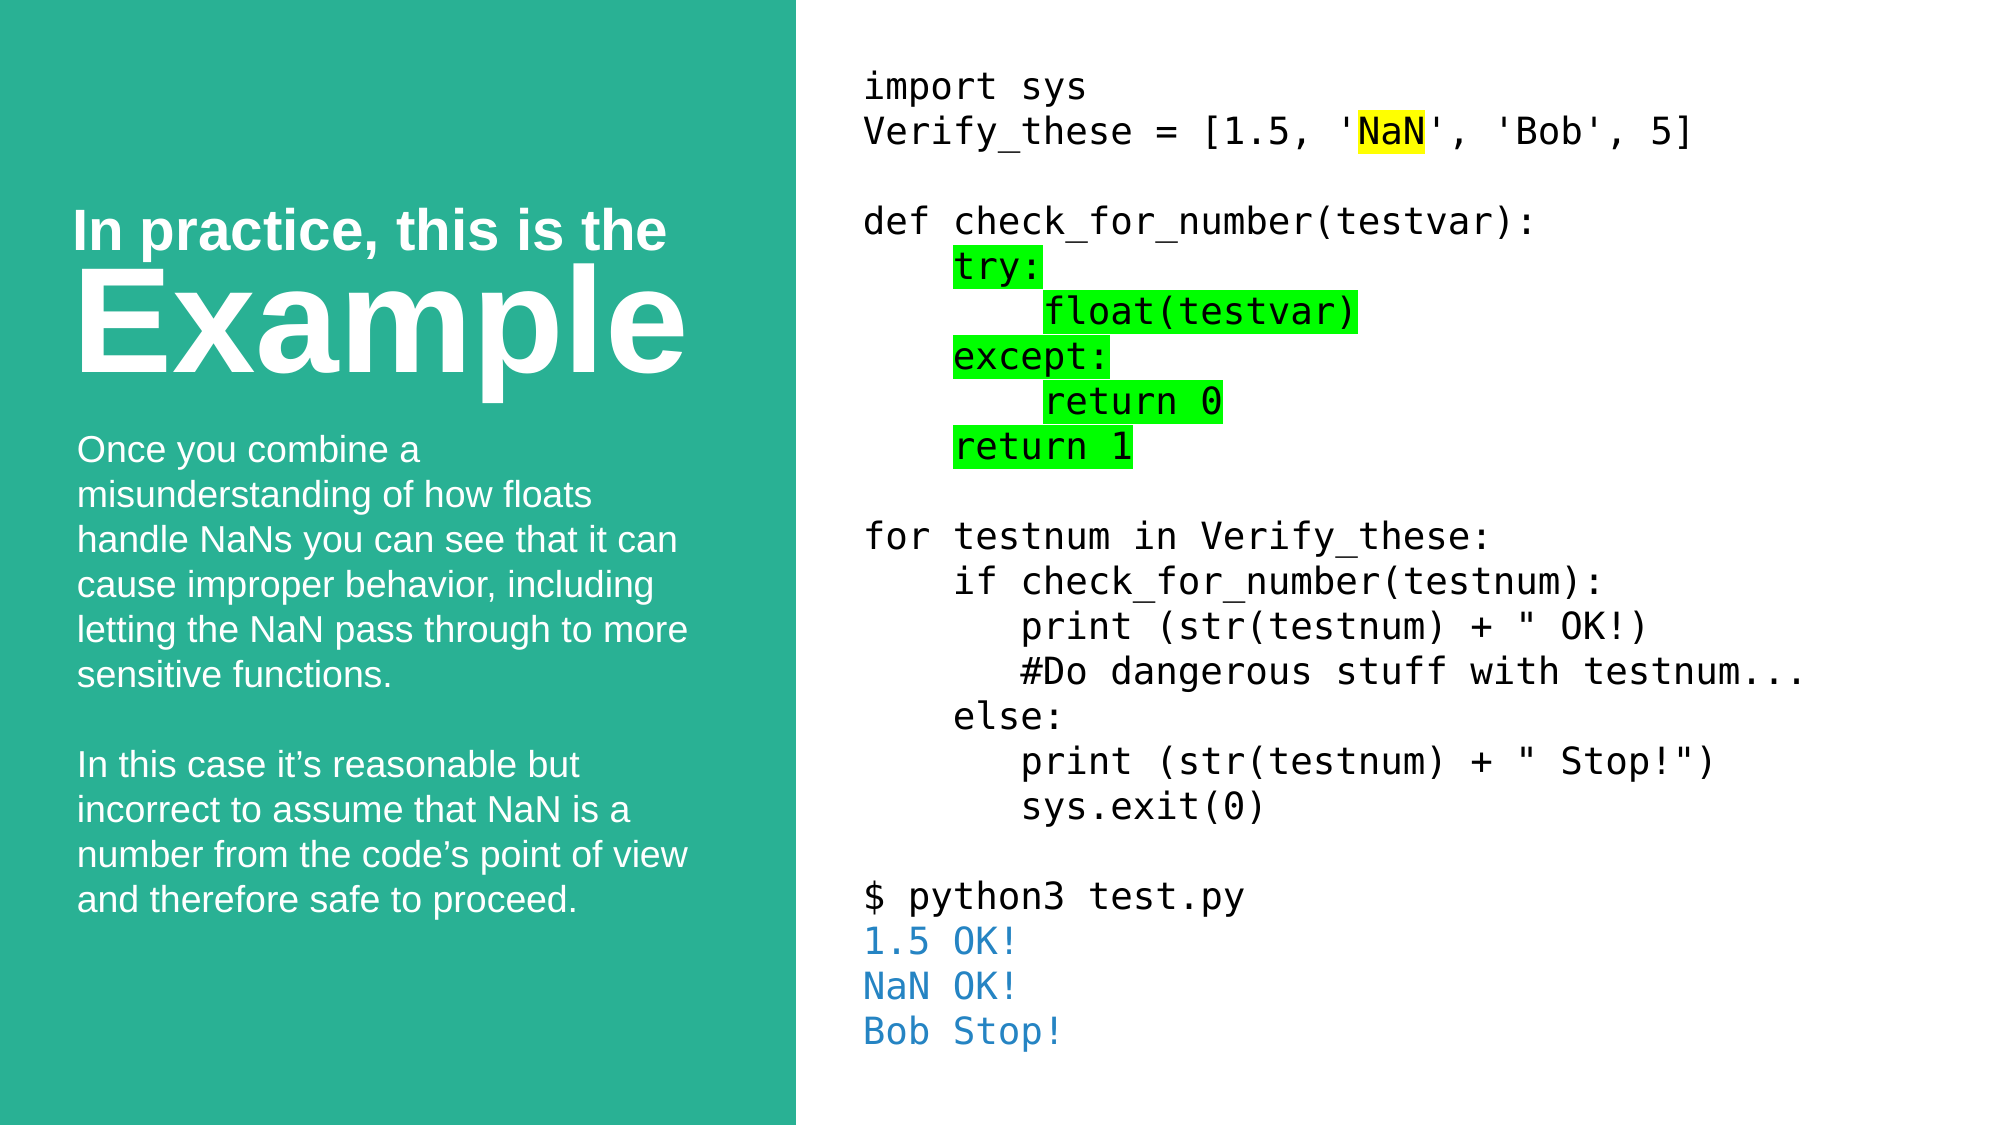

import sys
Verify_these = [1.5, 'NaN', 'Bob', 5]
def check_for_number(testvar):
    try:
        float(testvar)
    except:
        return 0
    return 1

for testnum in Verify_these:
    if check_for_number(testnum):
       print (str(testnum) + " OK!)
       #Do dangerous stuff with testnum...
    else:
       print (str(testnum) + " Stop!")
       sys.exit(0)

$ python3 test.py
1.5 OK!
NaN OK!
Bob Stop!
In practice, this is the
Example
Once you combine a misunderstanding of how floats handle NaNs you can see that it can cause improper behavior, including letting the NaN pass through to more sensitive functions.

In this case it’s reasonable but incorrect to assume that NaN is a number from the code’s point of view and therefore safe to proceed.